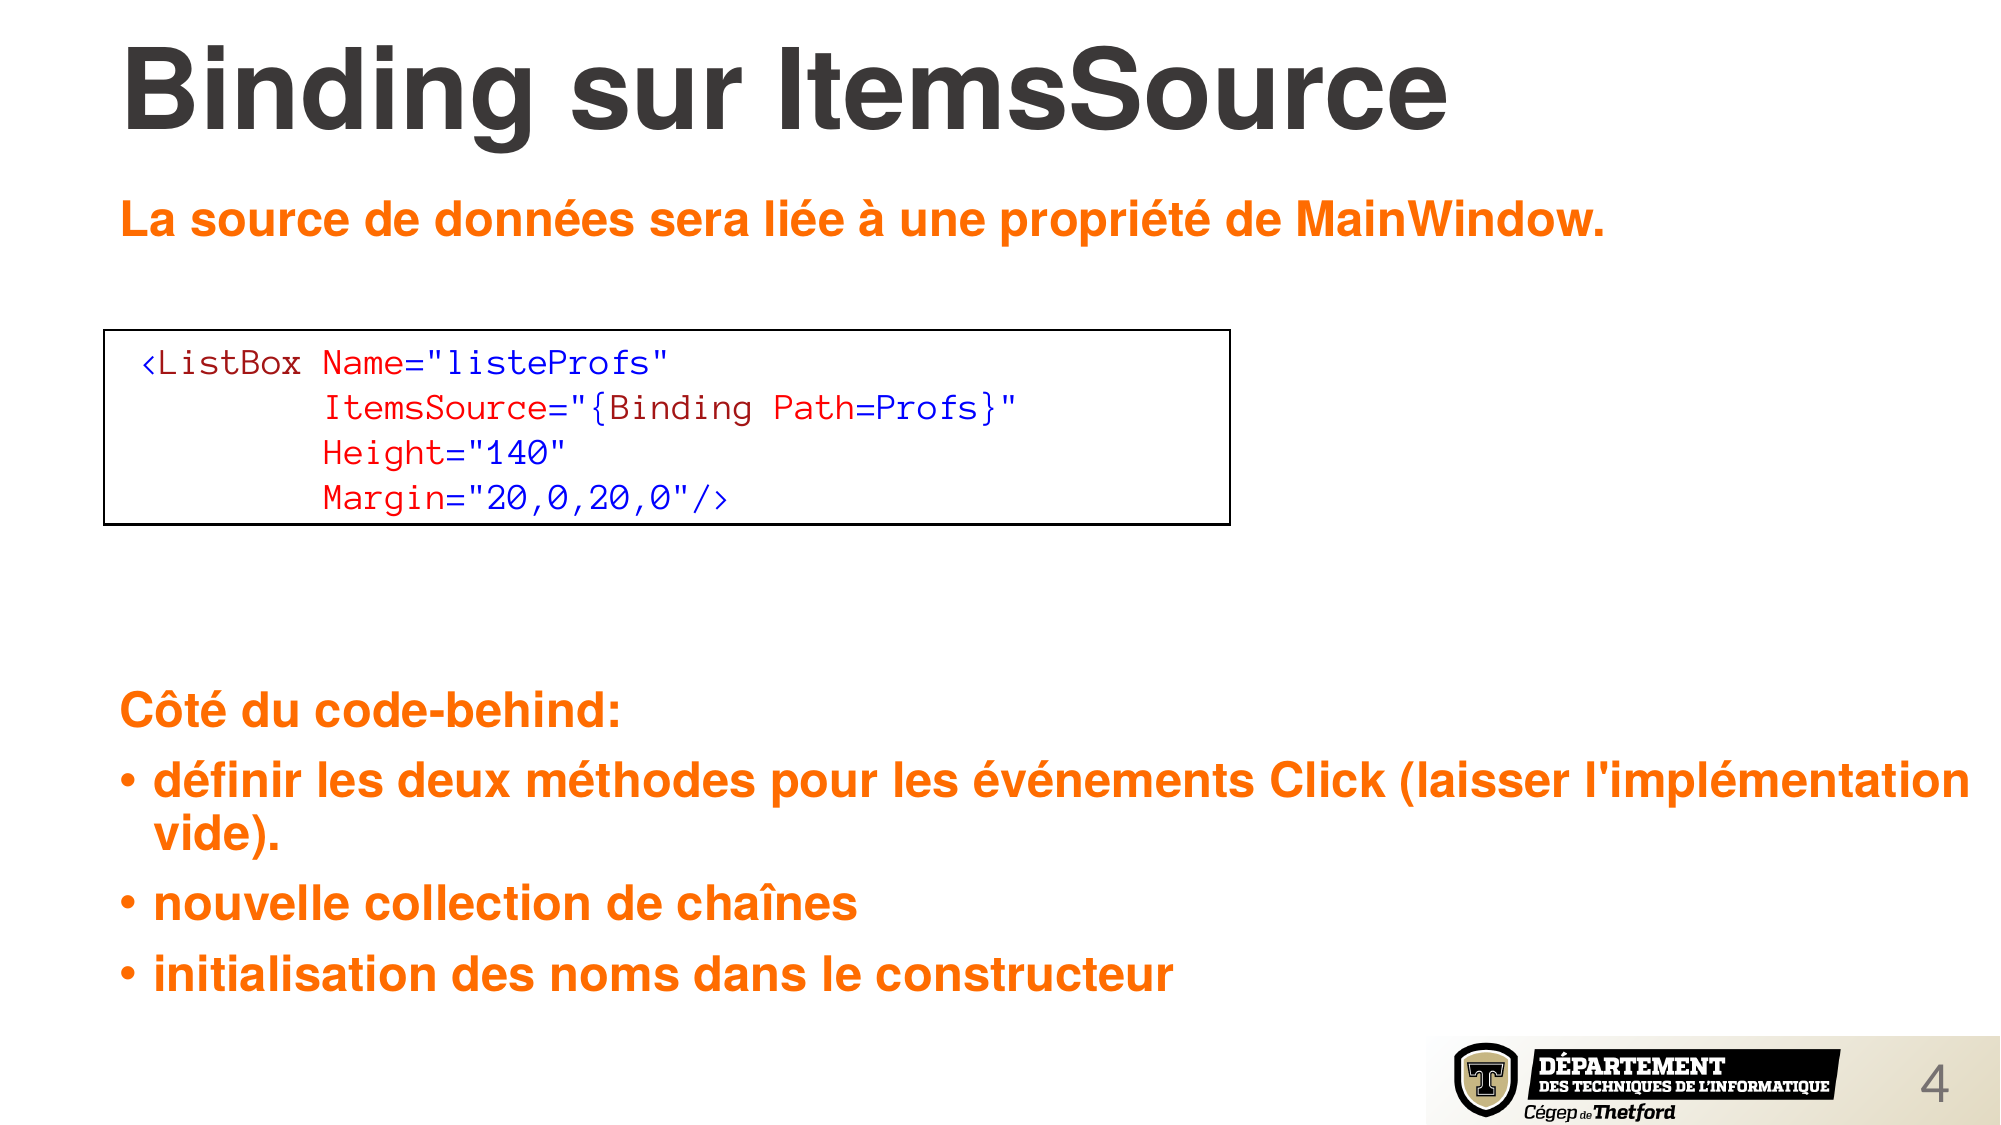

Binding sur ItemsSource
La source de données sera liée à une propriété de MainWindow.

Côté du code-behind:
définir les deux méthodes pour les événements Click (laisser l'implémentation vide).
nouvelle collection de chaînes
initialisation des noms dans le constructeur
 <ListBox Name="listeProfs"
          ItemsSource="{Binding Path=Profs}"
          Height="140"
          Margin="20,0,20,0"/>